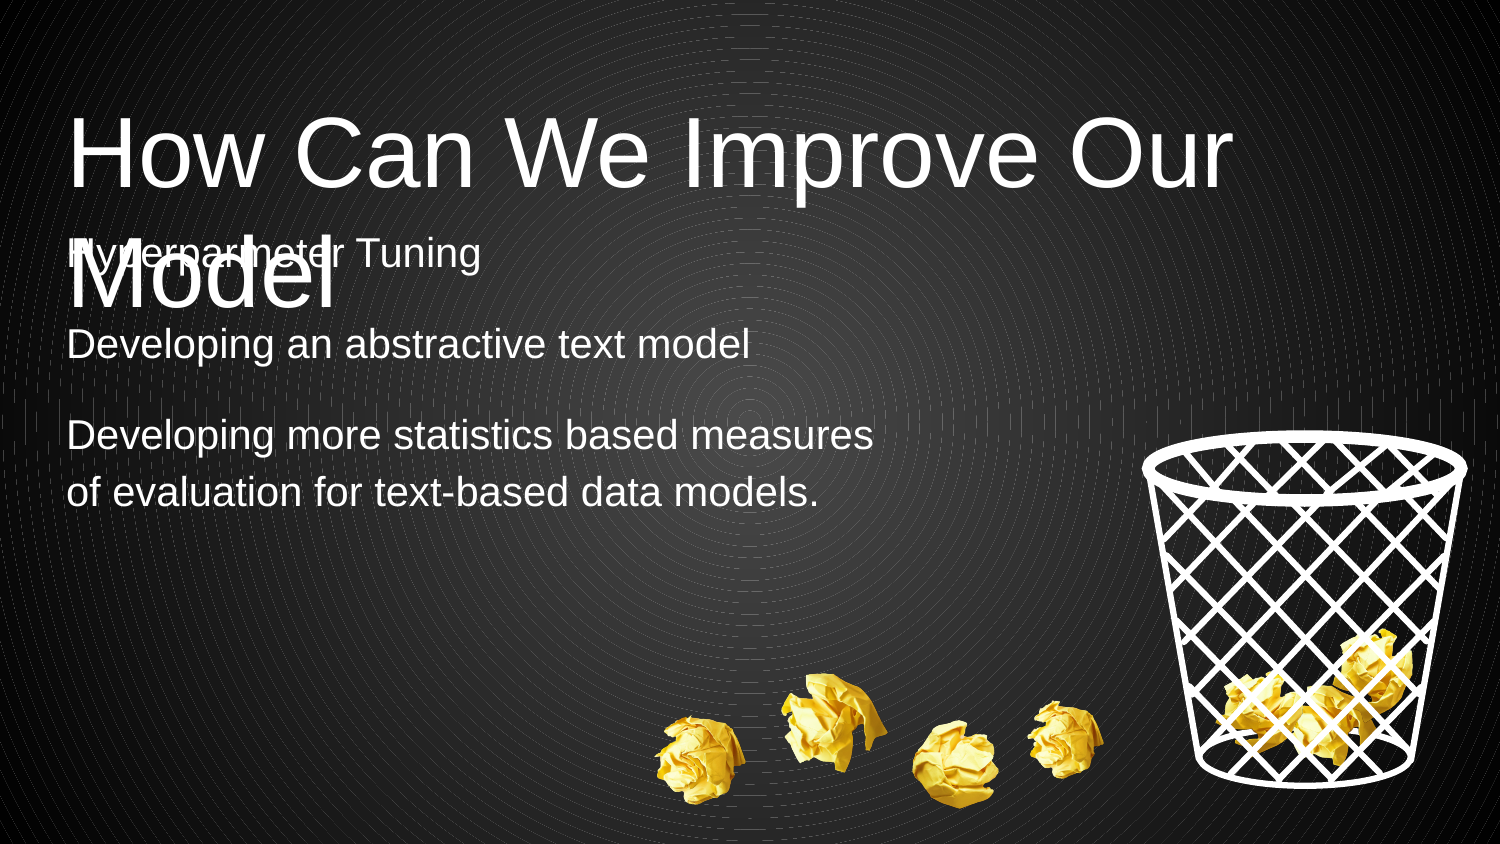

# How Can We Improve Our Model
Hyperparmeter Tuning
Developing an abstractive text model
Developing more statistics based measures of evaluation for text-based data models.